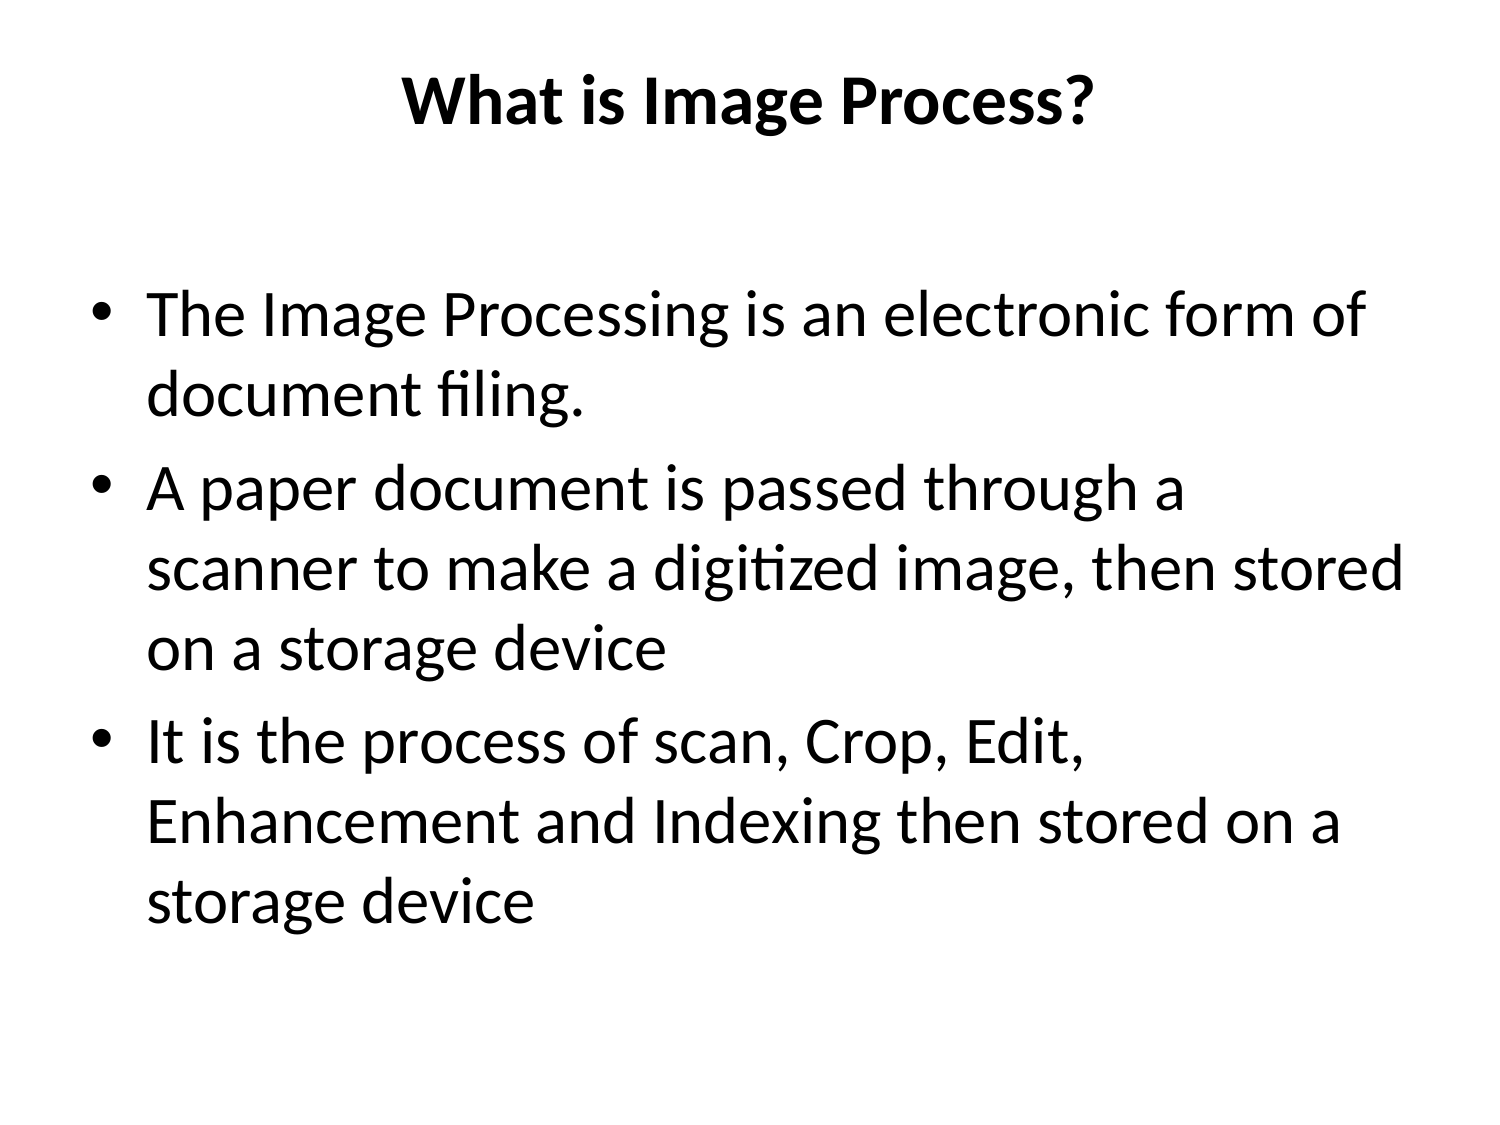

# What is Image Process?
The Image Processing is an electronic form of document filing.
A paper document is passed through a scanner to make a digitized image, then stored on a storage device
It is the process of scan, Crop, Edit, Enhancement and Indexing then stored on a storage device